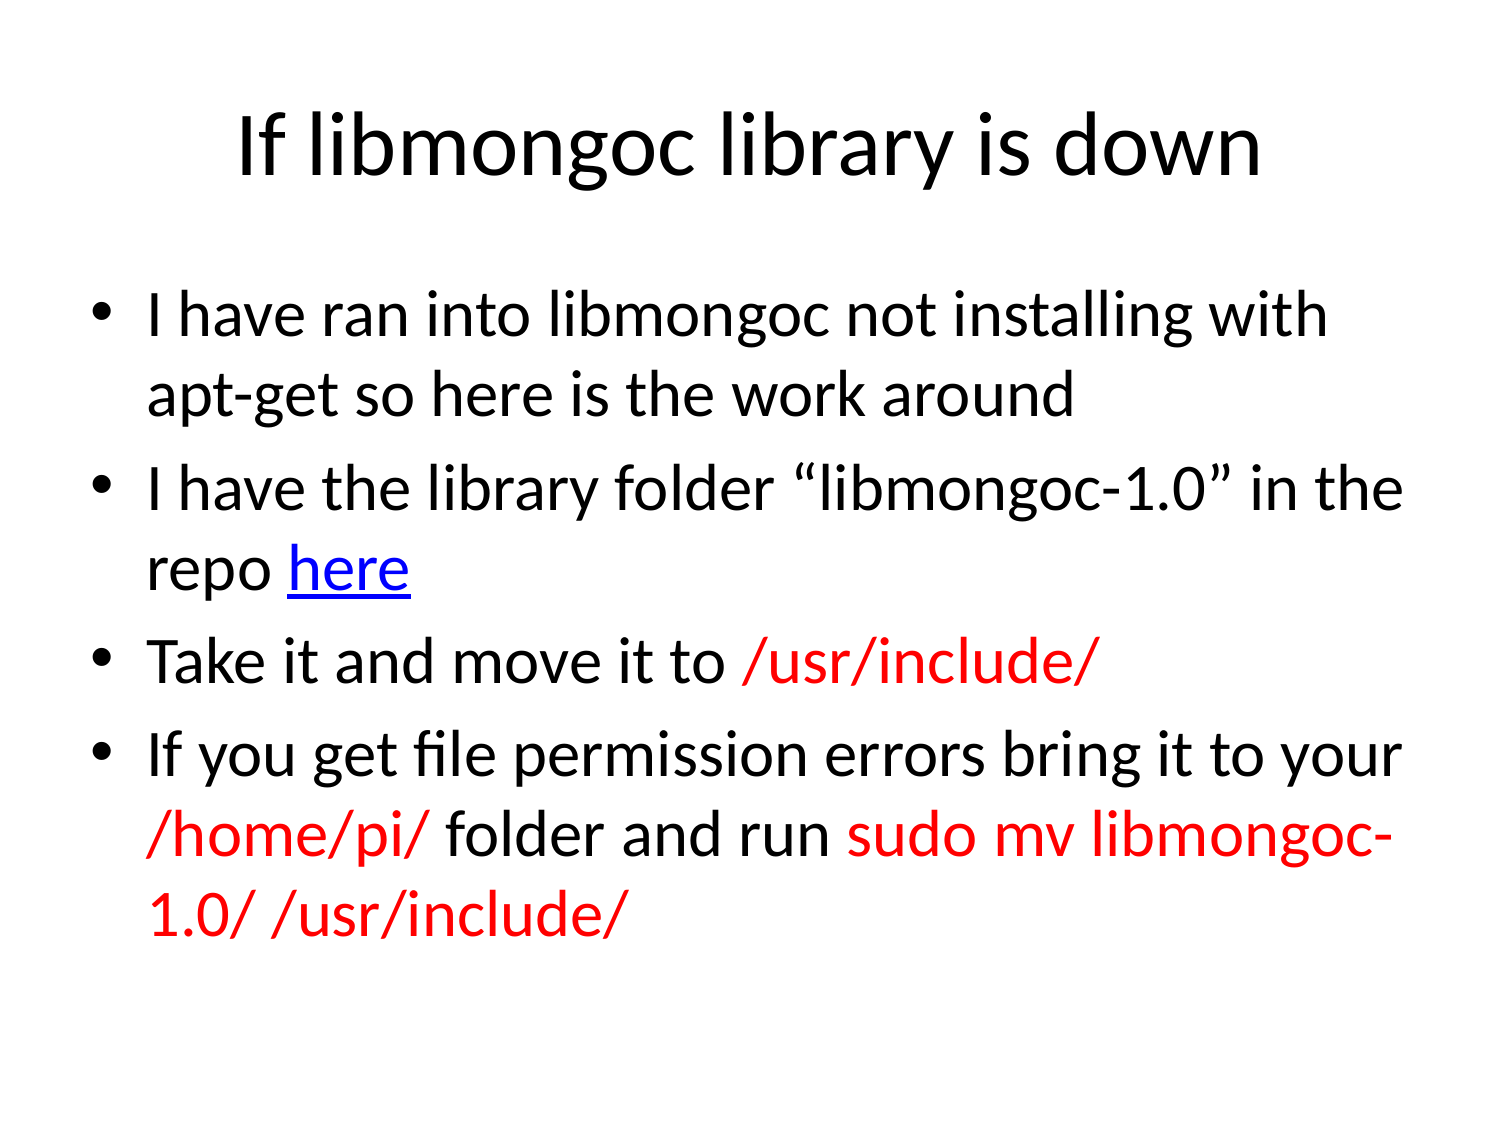

# If libmongoc library is down
I have ran into libmongoc not installing with apt-get so here is the work around
I have the library folder “libmongoc-1.0” in the repo here
Take it and move it to /usr/include/
If you get file permission errors bring it to your /home/pi/ folder and run sudo mv libmongoc-1.0/ /usr/include/